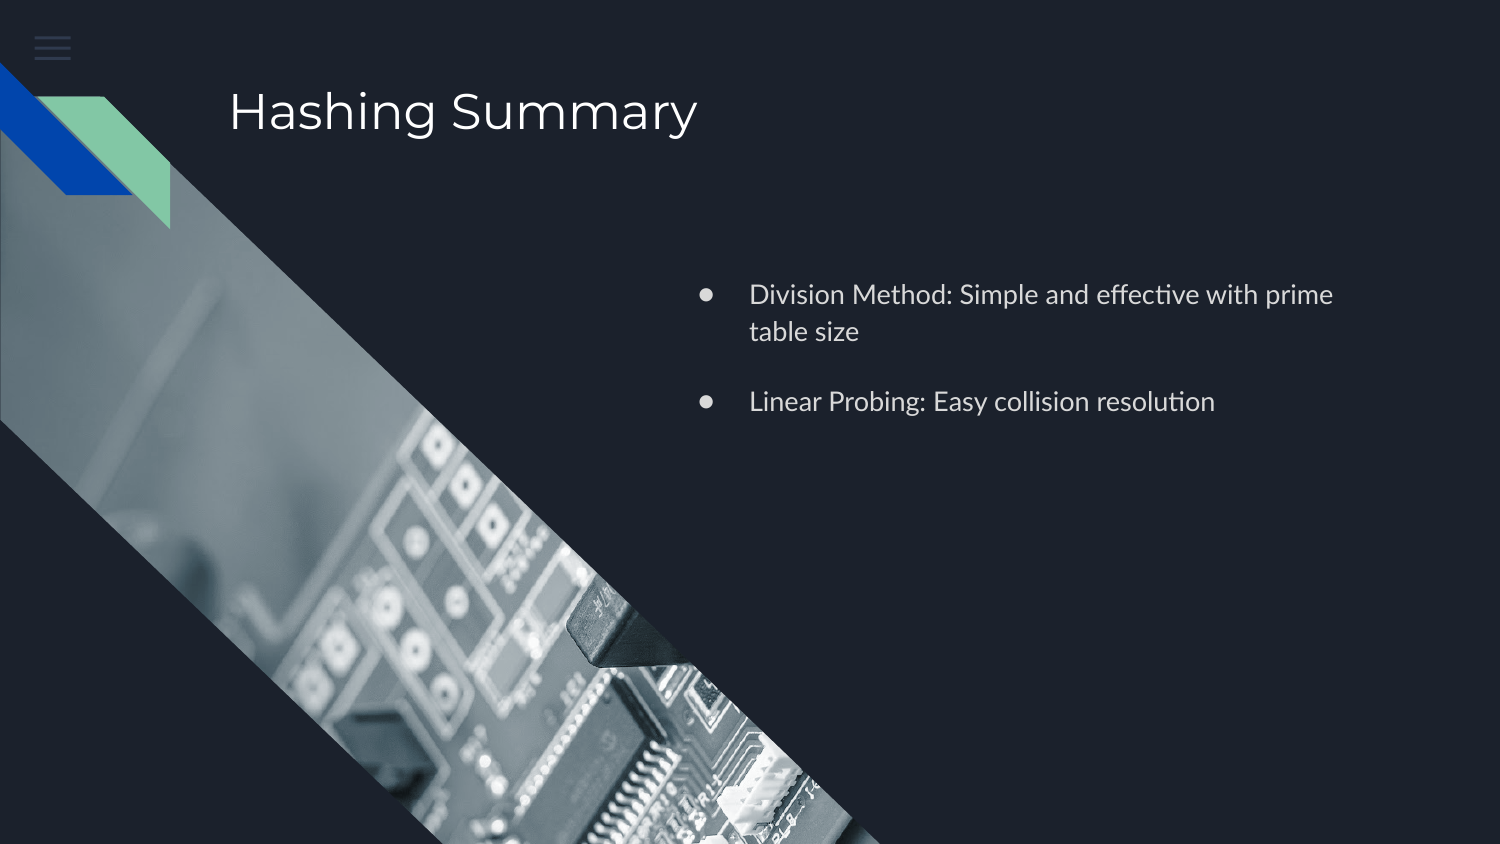

# Hashing Summary
Division Method: Simple and effective with prime table size
Linear Probing: Easy collision resolution